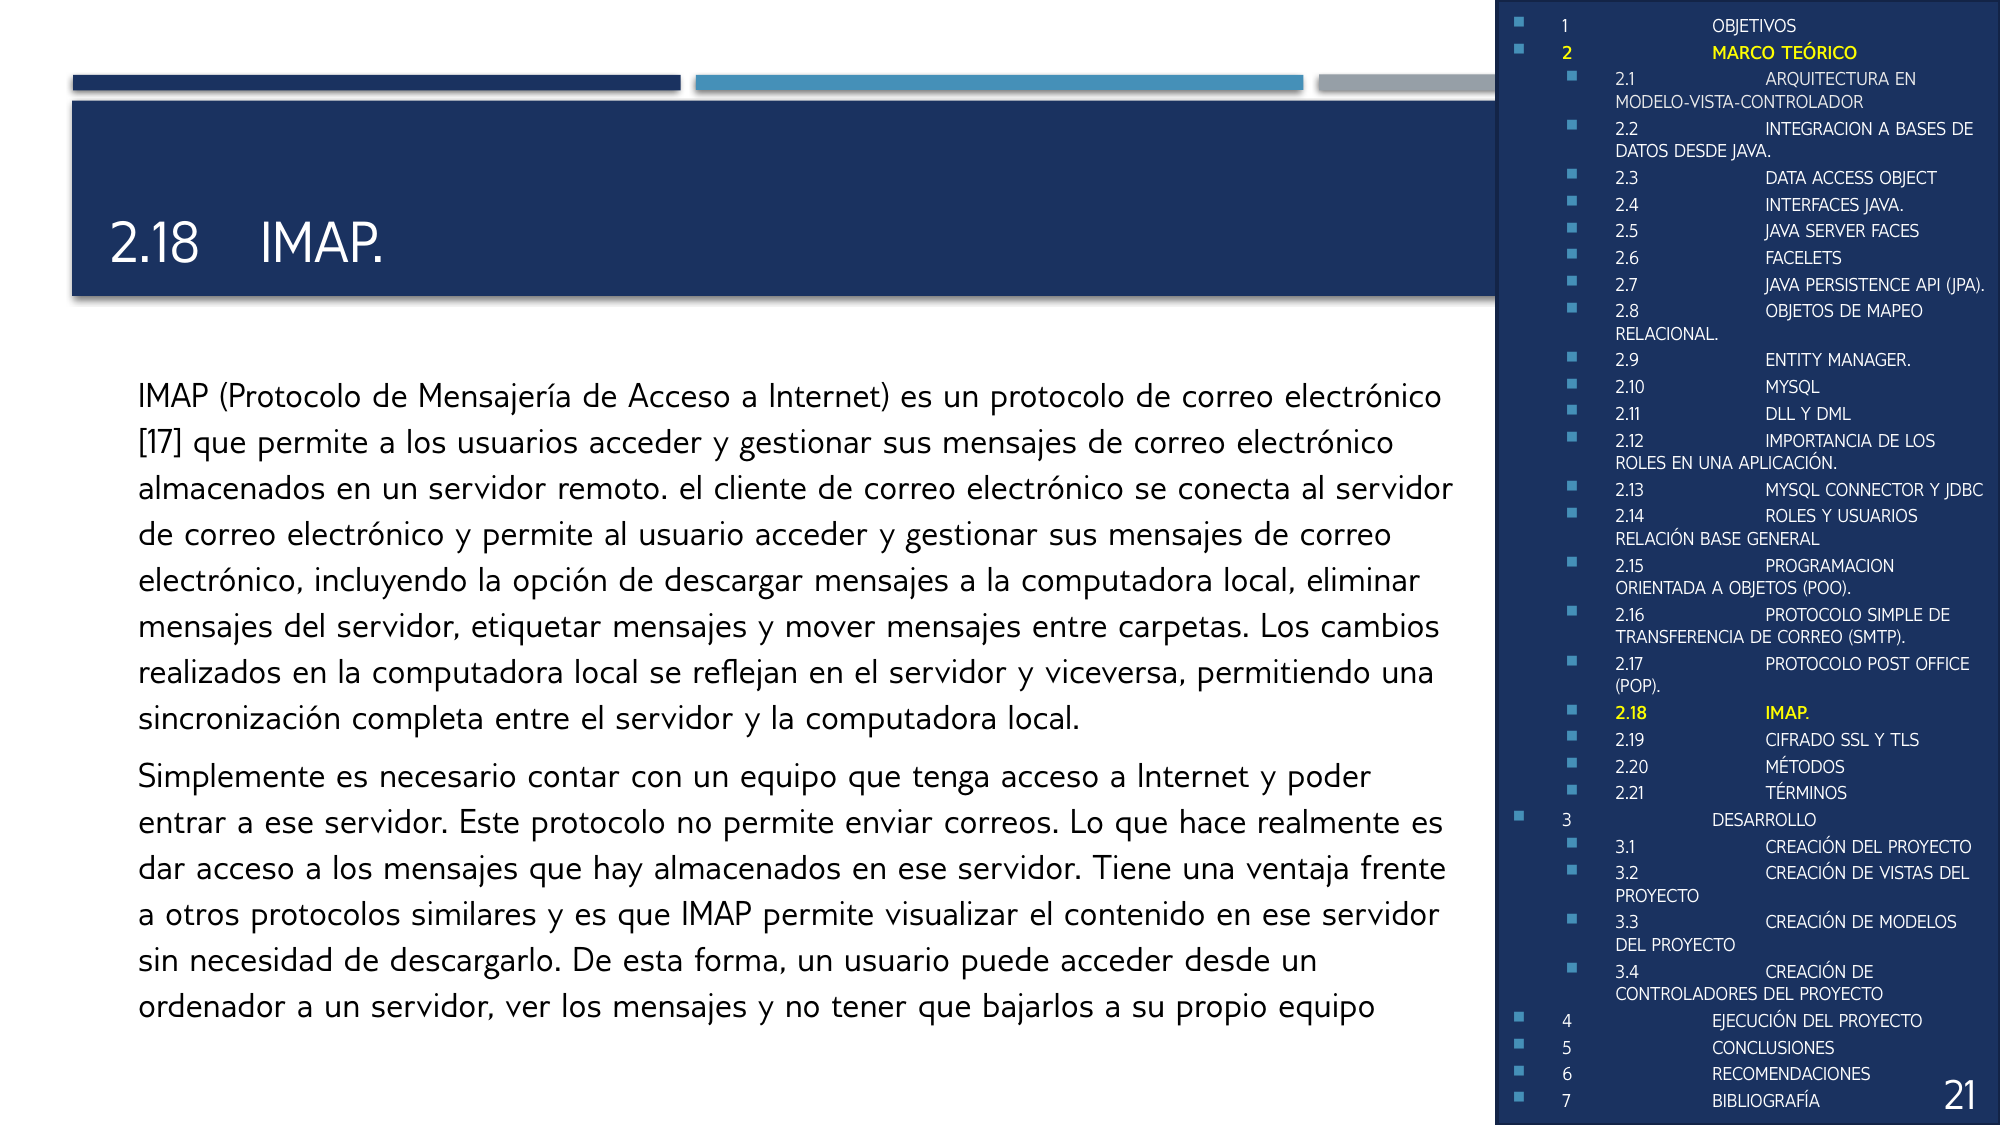

1	OBJETIVOS
2	MARCO TEÓRICO
2.1	ARQUITECTURA EN MODELO-VISTA-CONTROLADOR
2.2	INTEGRACION A BASES DE DATOS DESDE JAVA.
2.3	DATA ACCESS OBJECT
2.4	INTERFACES JAVA.
2.5	JAVA SERVER FACES
2.6	FACELETS
2.7	JAVA PERSISTENCE API (JPA).
2.8	OBJETOS DE MAPEO RELACIONAL.
2.9	ENTITY MANAGER.
2.10	MYSQL
2.11	DLL Y DML
2.12	IMPORTANCIA DE LOS ROLES EN UNA APLICACIÓN.
2.13	MYSQL CONNECTOR Y JDBC
2.14	ROLES Y USUARIOS RELACIÓN BASE GENERAL
2.15	PROGRAMACION ORIENTADA A OBJETOS (POO).
2.16	PROTOCOLO SIMPLE DE TRANSFERENCIA DE CORREO (SMTP).
2.17	PROTOCOLO POST OFFICE (POP).
2.18	IMAP.
2.19	CIFRADO SSL Y TLS
2.20	MÉTODOS
2.21	TÉRMINOS
3	DESARROLLO
3.1	CREACIÓN DEL PROYECTO
3.2	CREACIÓN DE VISTAS DEL PROYECTO
3.3	CREACIÓN DE MODELOS DEL PROYECTO
3.4	CREACIÓN DE CONTROLADORES DEL PROYECTO
4	EJECUCIÓN DEL PROYECTO
5	CONCLUSIONES
6	RECOMENDACIONES
7	BIBLIOGRAFÍA
21
# 2.18	IMAP.
IMAP (Protocolo de Mensajería de Acceso a Internet) es un protocolo de correo electrónico [17] que permite a los usuarios acceder y gestionar sus mensajes de correo electrónico almacenados en un servidor remoto. el cliente de correo electrónico se conecta al servidor de correo electrónico y permite al usuario acceder y gestionar sus mensajes de correo electrónico, incluyendo la opción de descargar mensajes a la computadora local, eliminar mensajes del servidor, etiquetar mensajes y mover mensajes entre carpetas. Los cambios realizados en la computadora local se reflejan en el servidor y viceversa, permitiendo una sincronización completa entre el servidor y la computadora local.
Simplemente es necesario contar con un equipo que tenga acceso a Internet y poder entrar a ese servidor. Este protocolo no permite enviar correos. Lo que hace realmente es dar acceso a los mensajes que hay almacenados en ese servidor. Tiene una ventaja frente a otros protocolos similares y es que IMAP permite visualizar el contenido en ese servidor sin necesidad de descargarlo. De esta forma, un usuario puede acceder desde un ordenador a un servidor, ver los mensajes y no tener que bajarlos a su propio equipo
9
8
6